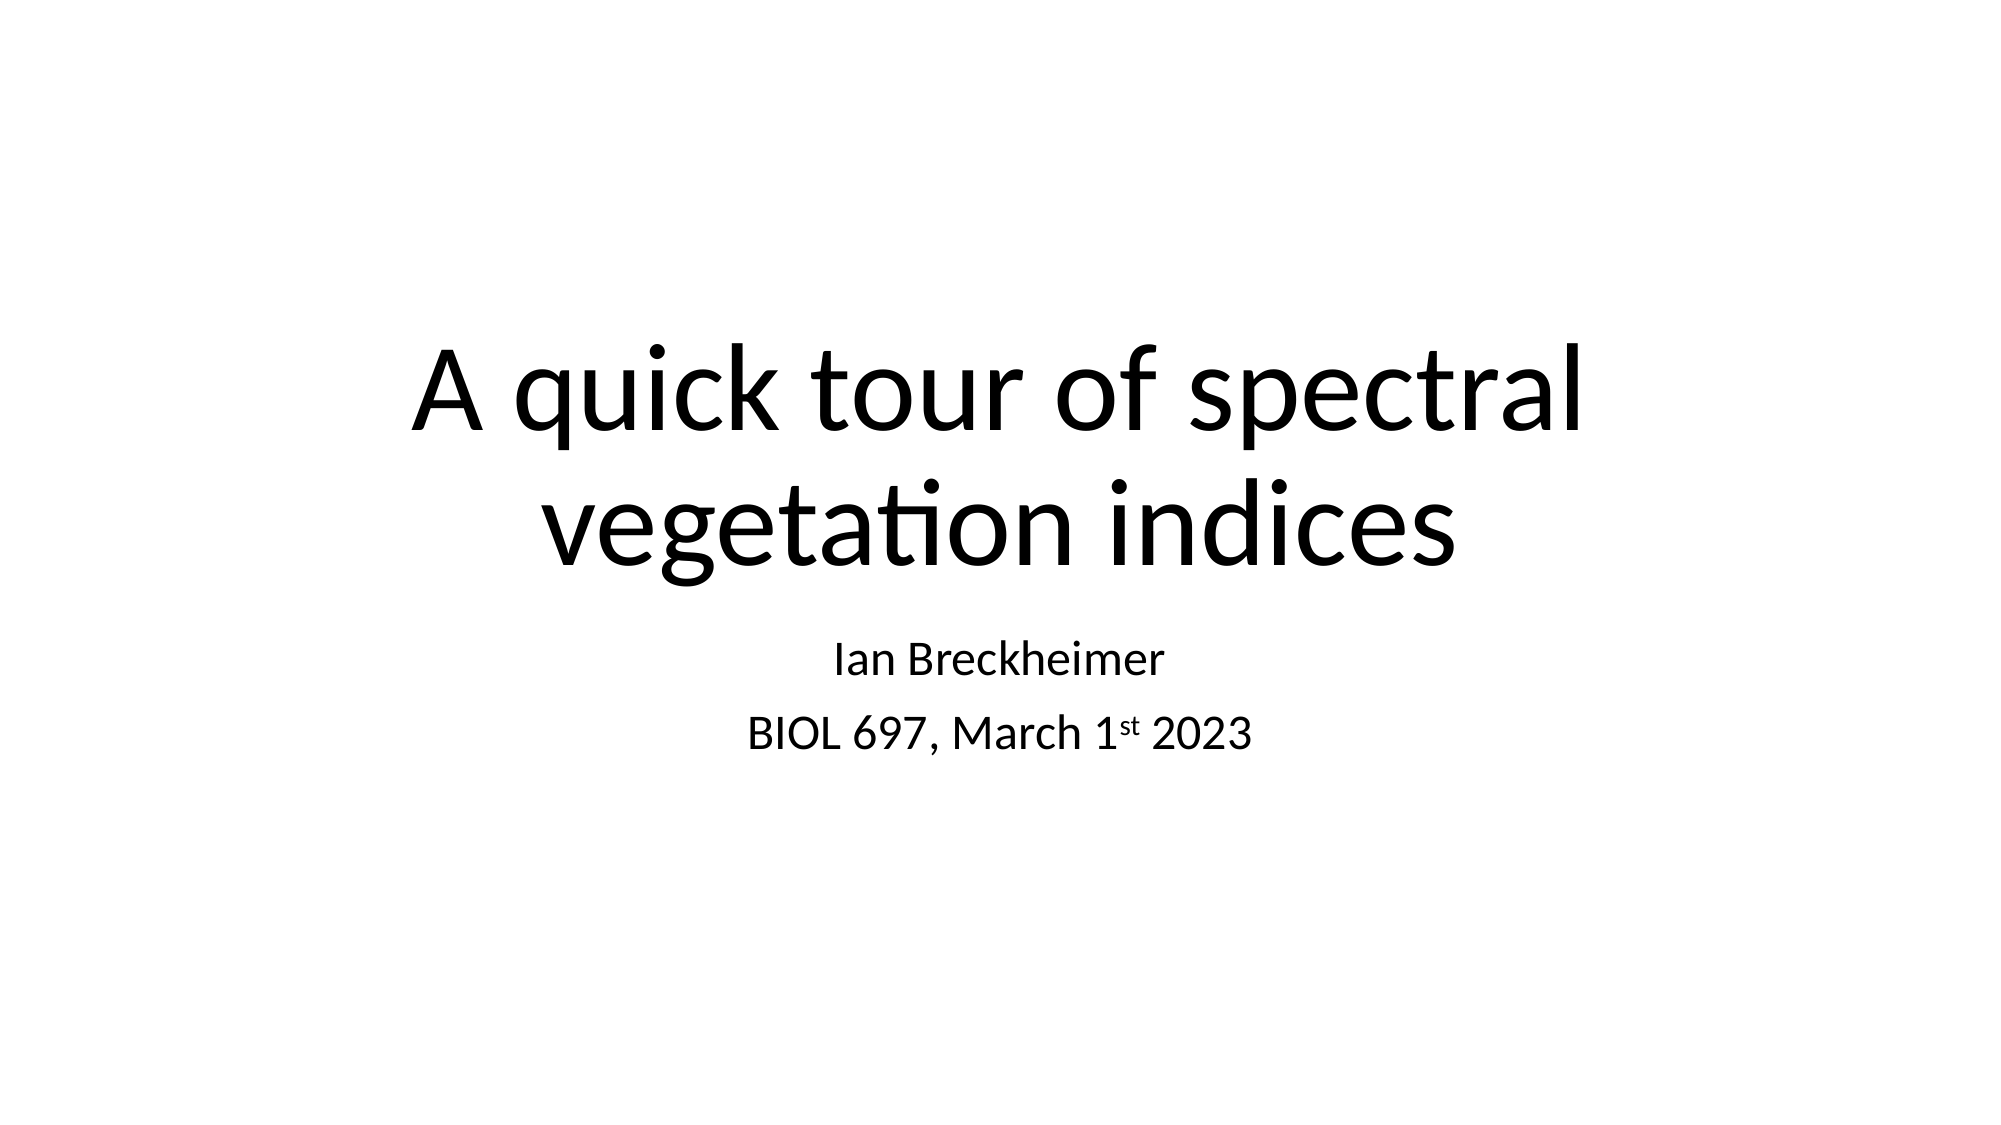

# A quick tour of spectral vegetation indices
Ian Breckheimer
BIOL 697, March 1st 2023